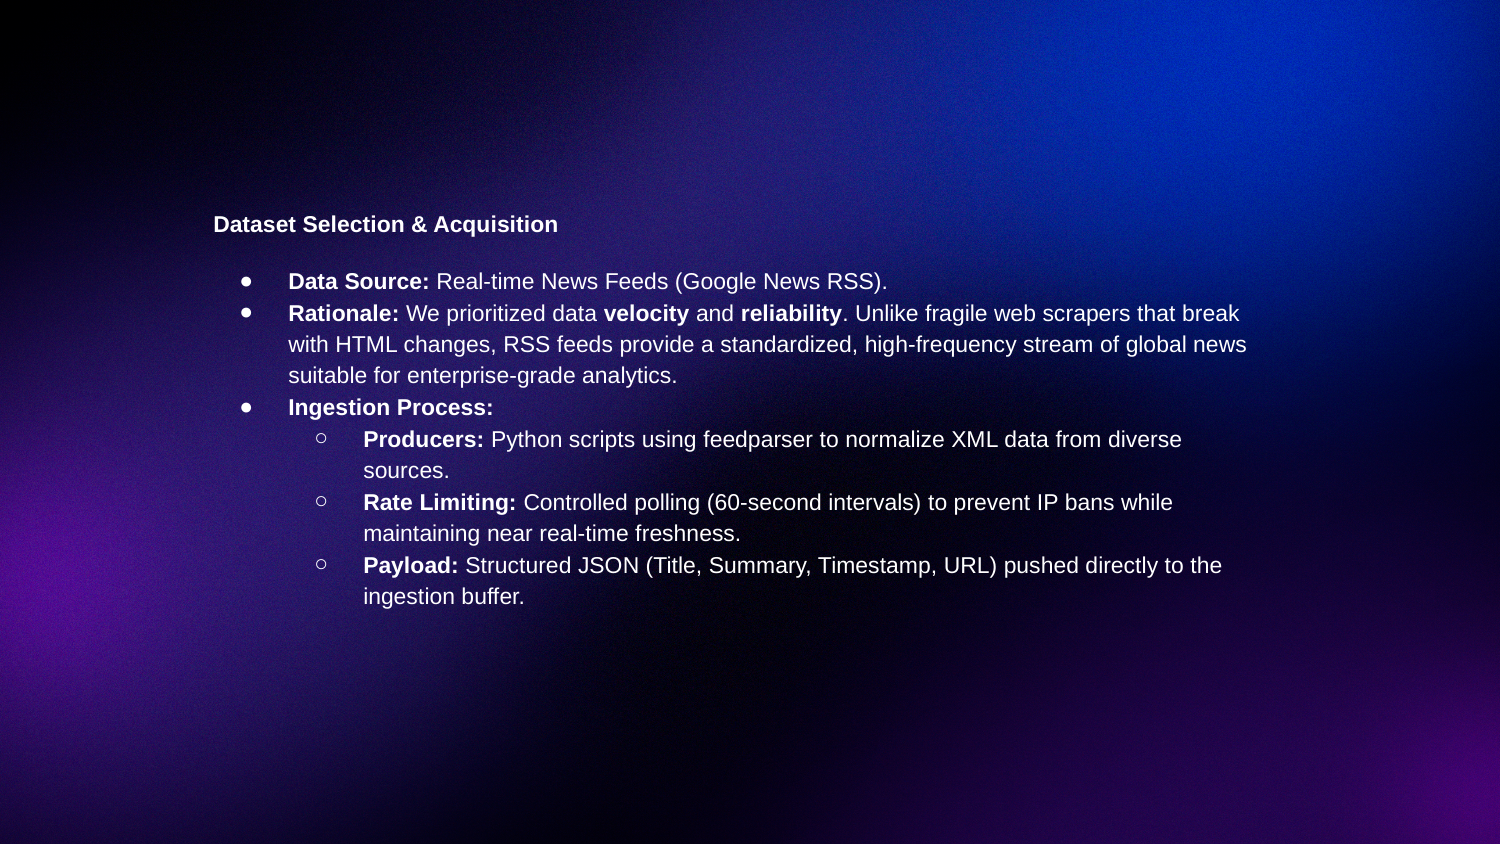

Dataset Selection & Acquisition
Data Source: Real-time News Feeds (Google News RSS).
Rationale: We prioritized data velocity and reliability. Unlike fragile web scrapers that break with HTML changes, RSS feeds provide a standardized, high-frequency stream of global news suitable for enterprise-grade analytics.
Ingestion Process:
Producers: Python scripts using feedparser to normalize XML data from diverse sources.
Rate Limiting: Controlled polling (60-second intervals) to prevent IP bans while maintaining near real-time freshness.
Payload: Structured JSON (Title, Summary, Timestamp, URL) pushed directly to the ingestion buffer.